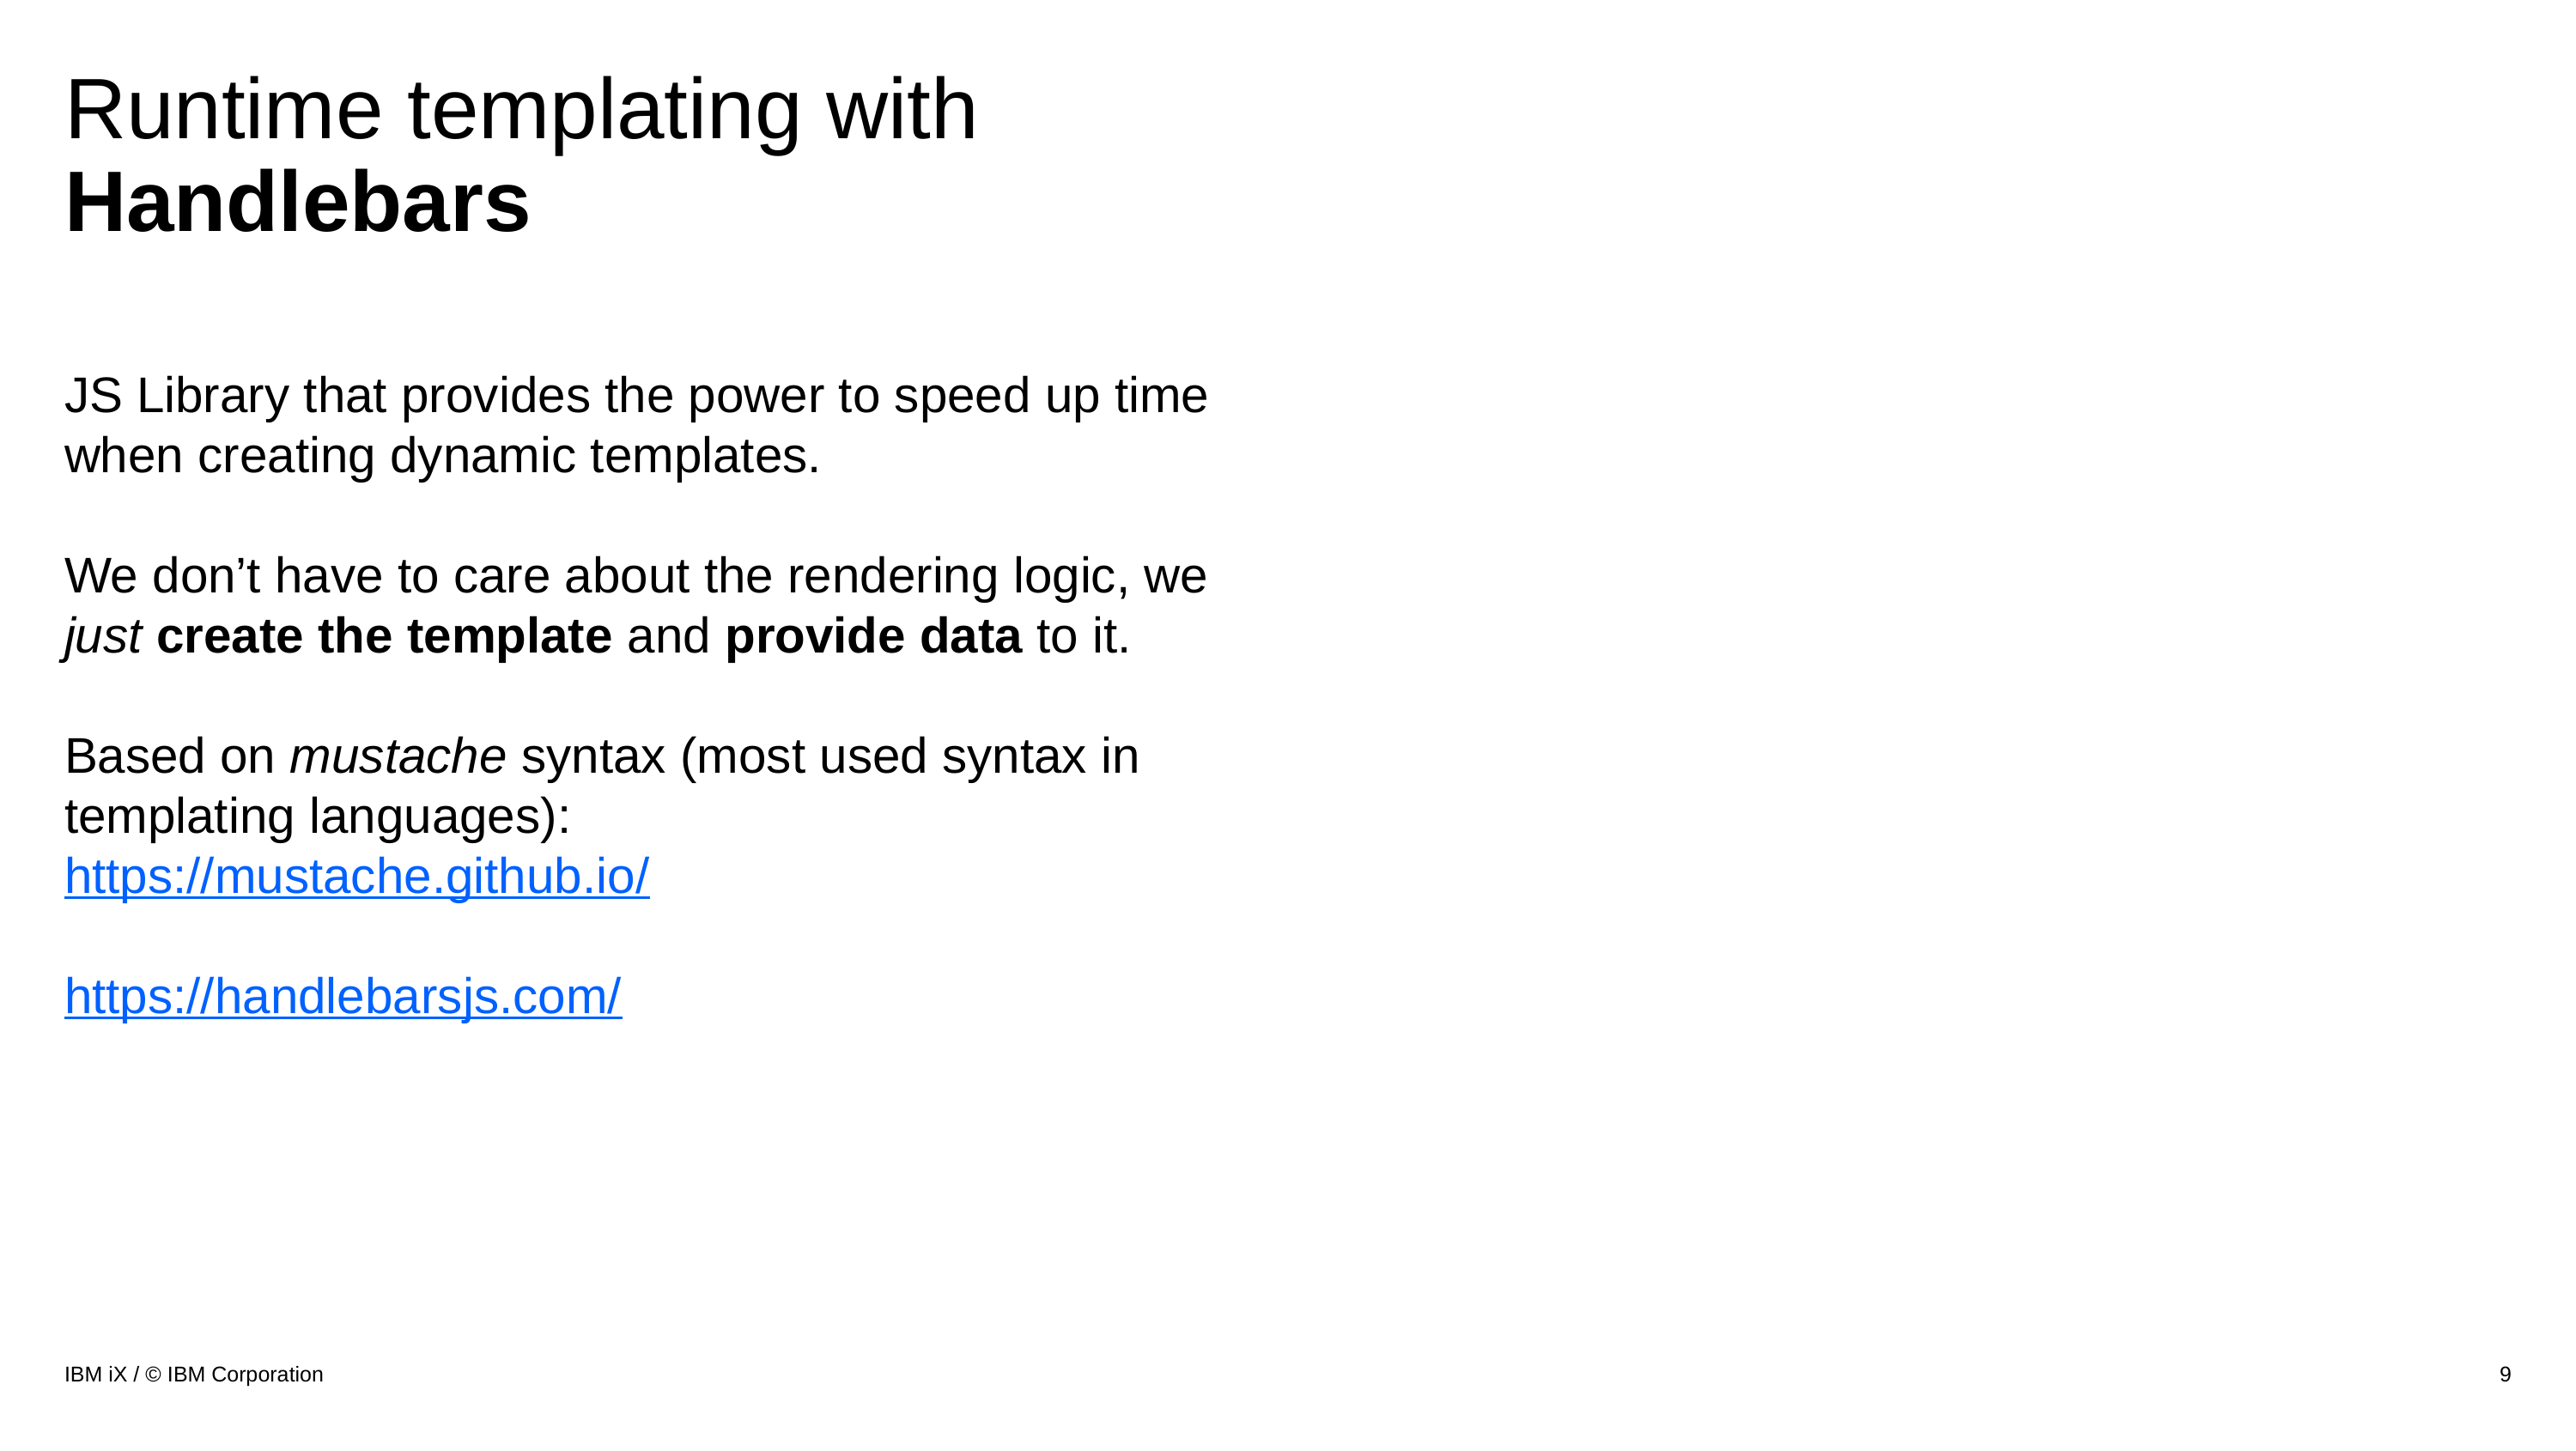

# Runtime templating with Handlebars
JS Library that provides the power to speed up time when creating dynamic templates.

We don’t have to care about the rendering logic, we just create the template and provide data to it.

Based on mustache syntax (most used syntax in templating languages):
https://mustache.github.io/

https://handlebarsjs.com/

IBM iX / © IBM Corporation
9